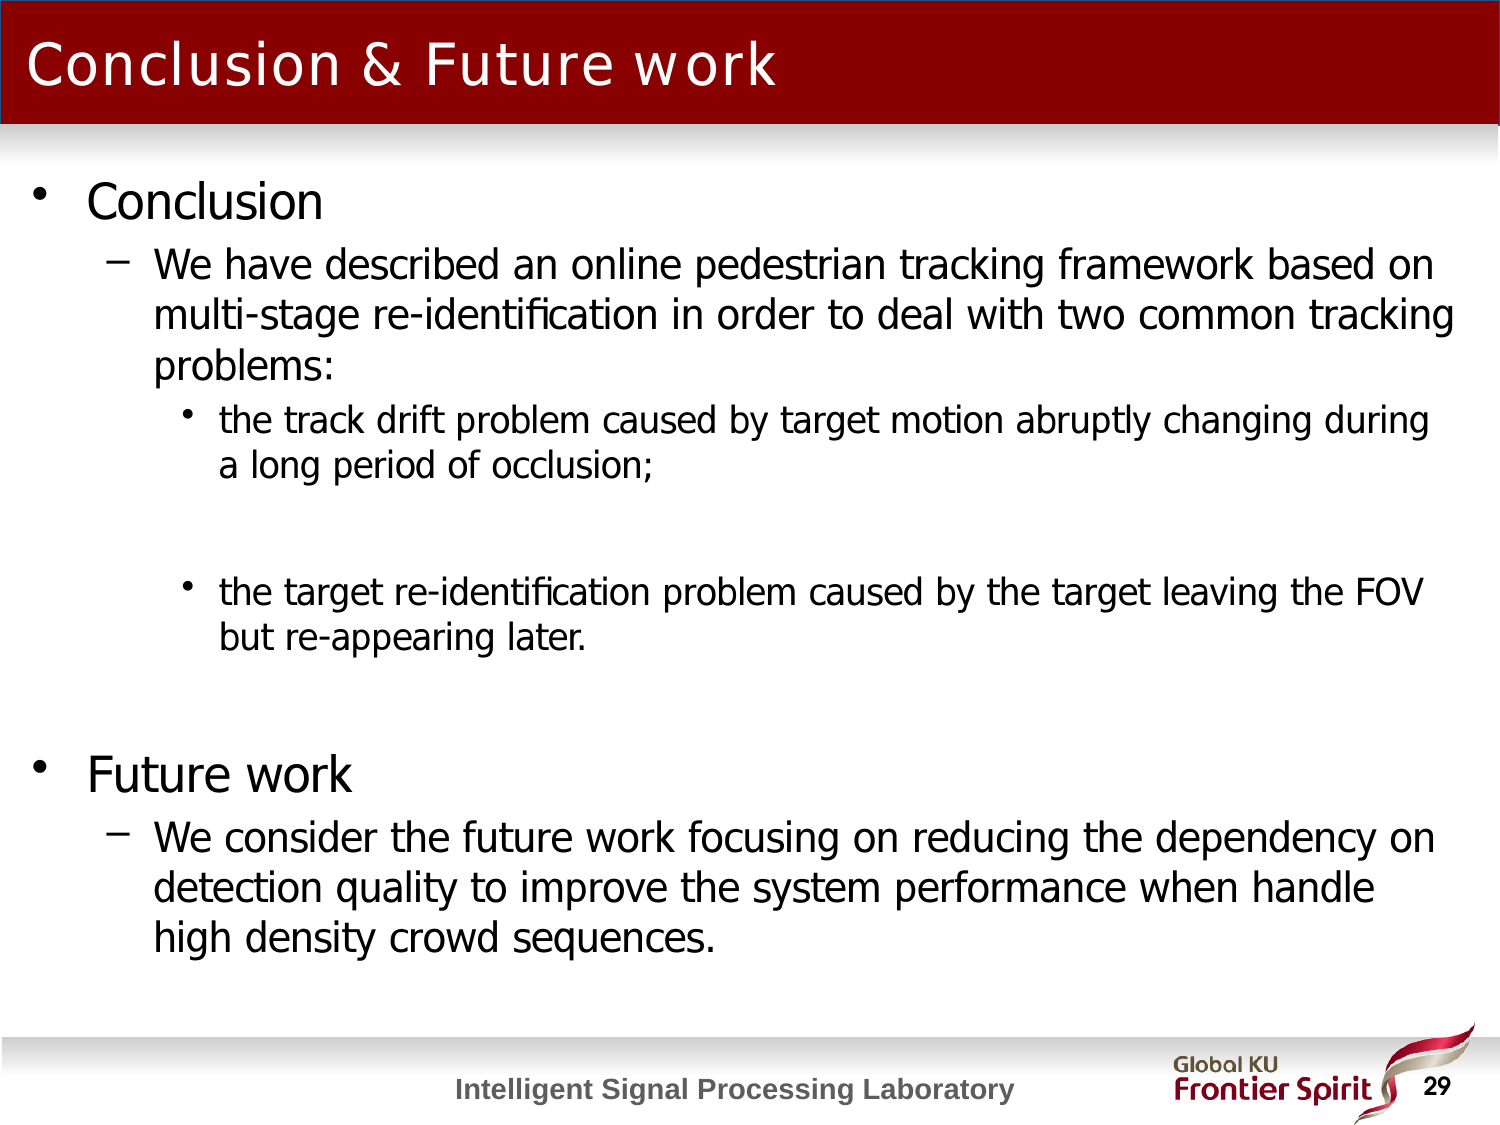

# Conclusion & Future work
Conclusion
We have described an online pedestrian tracking framework based on multi-stage re-identification in order to deal with two common tracking problems:
the track drift problem caused by target motion abruptly changing during a long period of occlusion;

the target re-identification problem caused by the target leaving the FOV but re-appearing later.

Future work
We consider the future work focusing on reducing the dependency on detection quality to improve the system performance when handle high density crowd sequences.

 29